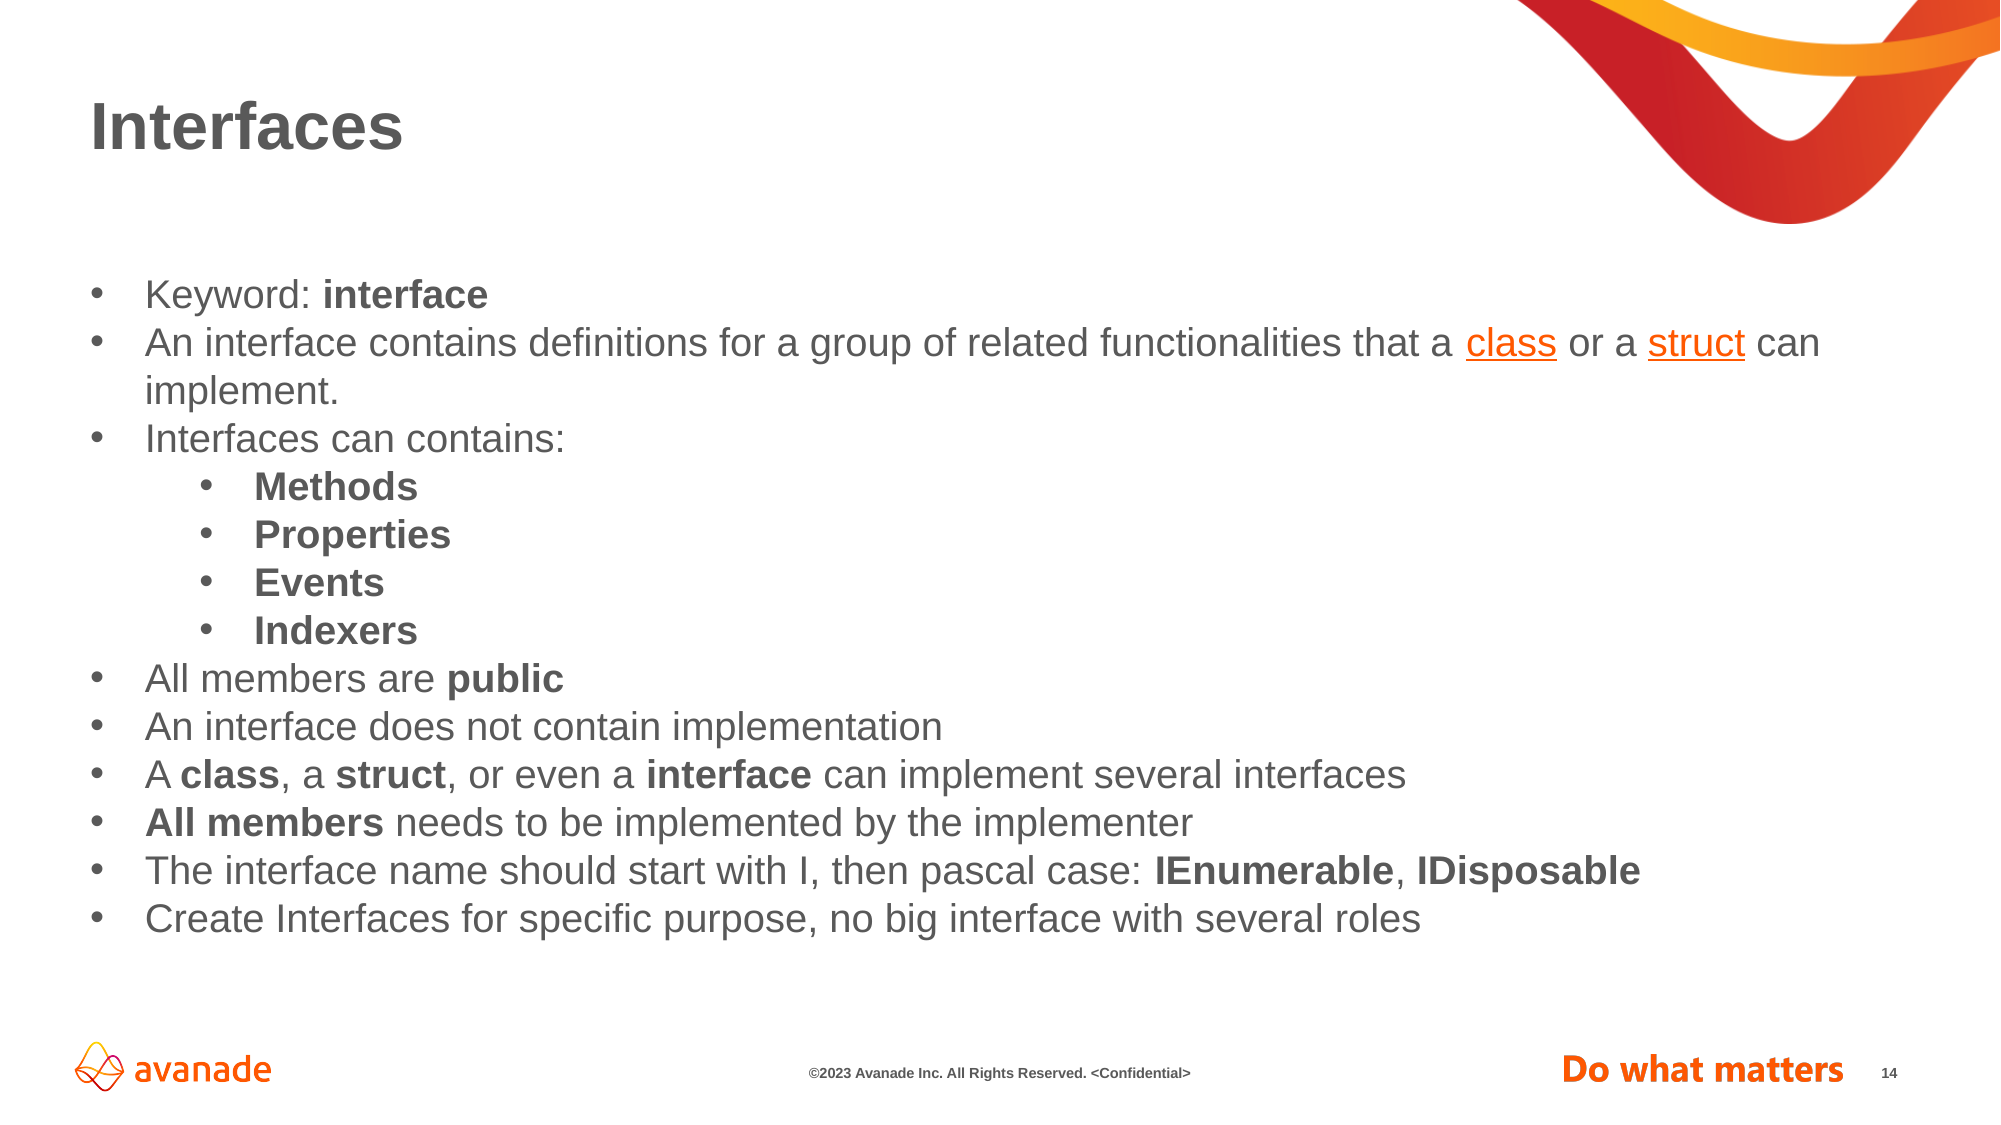

# Interfaces
Keyword: interface
An interface contains definitions for a group of related functionalities that a class or a struct can implement.
Interfaces can contains:
Methods
Properties
Events
Indexers
All members are public
An interface does not contain implementation
A class, a struct, or even a interface can implement several interfaces
All members needs to be implemented by the implementer
The interface name should start with I, then pascal case: IEnumerable, IDisposable
Create Interfaces for specific purpose, no big interface with several roles
14